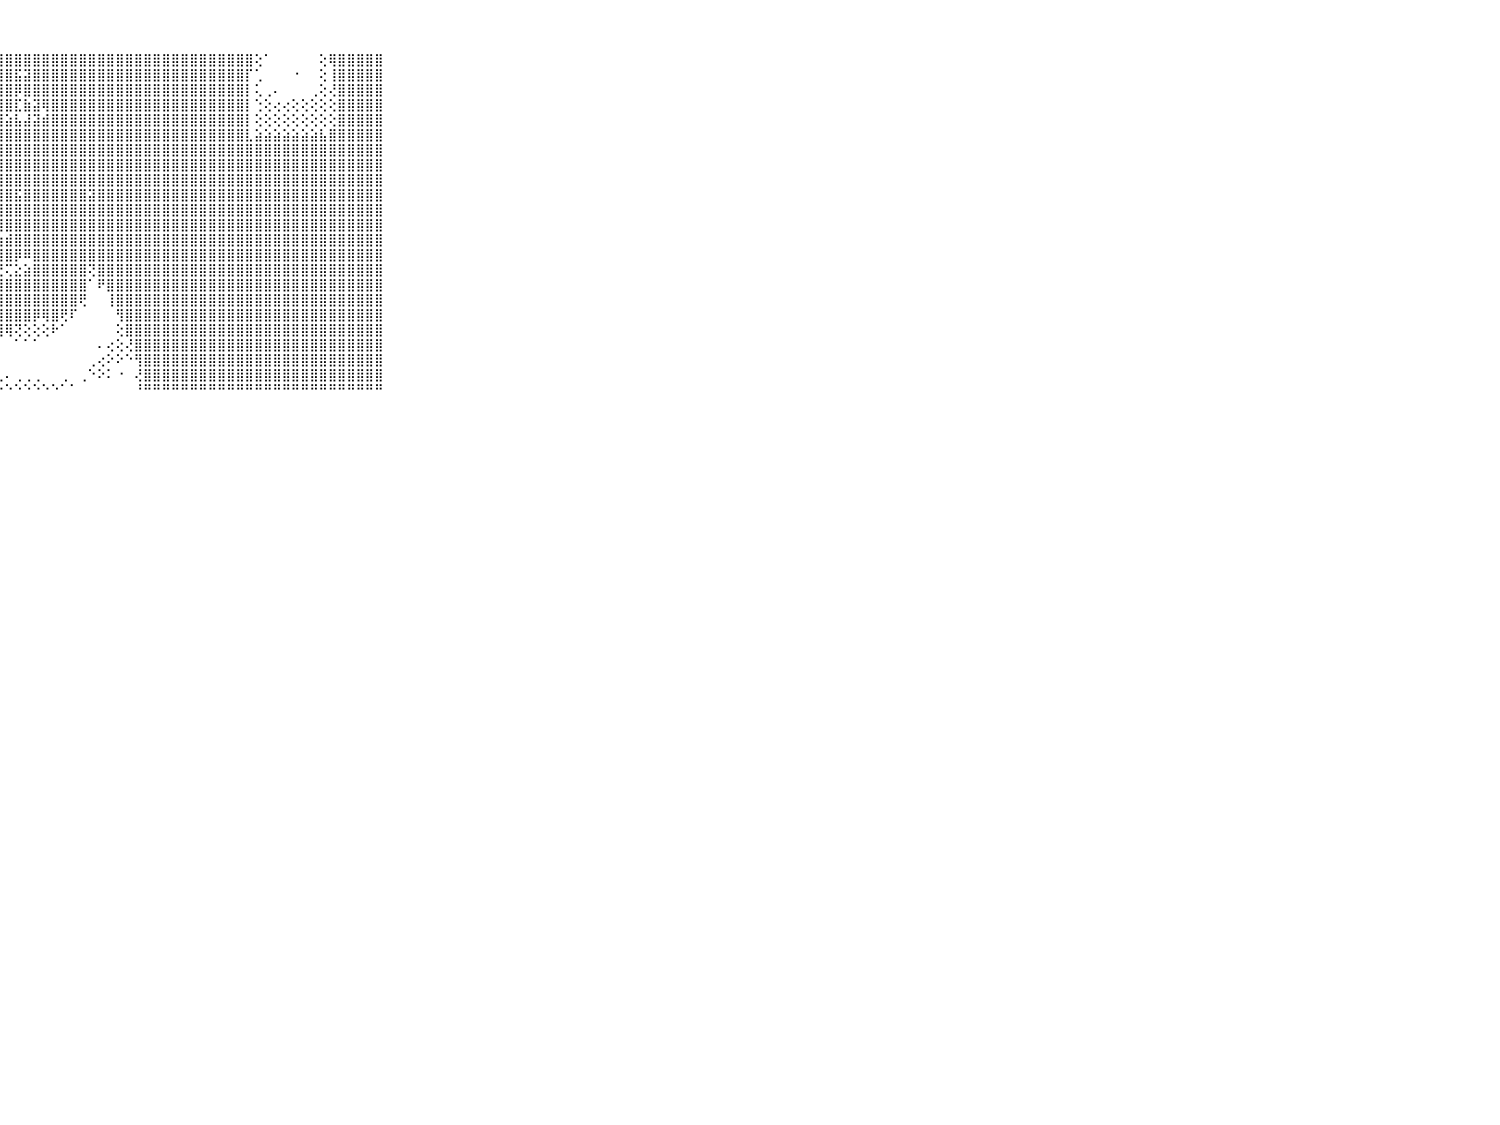

⠀⠀⠀⠀⠀⠀⠀⠀⠀⠀⠀⣿⣿⣿⣿⣿⣿⣿⣿⣿⣿⡿⢿⣿⣿⣿⣿⣿⣿⣿⣿⣿⣿⣿⣿⣿⣿⣿⣿⣿⣿⣿⣿⣿⣿⣿⣿⣿⣿⣿⣿⣿⣿⣿⣿⢕⠁⠀⠀⠀⠀⠀⢕⢿⣿⣿⣿⣿⣿⠀⠀⠀⠀⠀⠀⠀⠀⠀⠀⠀⠀
⠀⠀⠀⠀⠀⠀⠀⠀⠀⠀⠀⣿⣿⣿⣿⣿⣿⡿⠋⠁⠁⢄⢔⣄⣕⣅⣕⣸⣿⣯⣽⣿⣿⣿⣿⣿⣿⣿⣿⣿⣿⣿⣿⣿⣿⣿⣿⣿⣿⣿⣿⣿⣿⣿⡏⢁⠀⠀⠀⠐⠀⠀⢕⢸⣿⣿⣿⣿⣿⠀⠀⠀⠀⠀⠀⠀⠀⠀⠀⠀⠀
⠀⠀⠀⠀⠀⠀⠀⠀⠀⠀⠀⣿⣿⣿⡿⢟⠙⠑⢕⣰⡕⢺⠏⢝⠜⠝⢟⣿⣿⡿⣿⣿⣿⣿⣿⣿⣿⣿⣿⣿⣿⣿⣿⣿⣿⣿⣿⣿⣿⣿⣿⣿⣿⣿⡇⢅⢀⠄⠀⠀⠀⢀⢕⢜⣿⣿⣿⣿⣿⠀⠀⠀⠀⠀⠀⠀⠀⠀⠀⠀⠀
⠀⠀⠀⠀⠀⠀⠀⠀⠀⠀⠀⣿⣿⣿⢕⠀⢀⢑⢋⢑⢅⢅⢀⢕⢕⡕⣵⣼⣿⣏⣷⣽⢿⣿⣿⣿⣿⣿⣿⣿⣿⣿⣿⣿⣿⣿⣿⣿⣿⣿⣿⣿⣿⣿⡇⢑⢕⢔⢔⢕⢕⢕⢕⢕⣿⣿⣿⣿⣿⠀⠀⠀⠀⠀⠀⠀⠀⠀⠀⠀⠀
⠀⠀⠀⠀⠀⠀⠀⠀⠀⠀⠀⢿⣿⡟⢕⢄⣀⢅⢕⢕⢕⢕⢕⢕⢜⣝⣵⣽⣵⣧⣼⣽⣾⣿⣿⣿⣿⣿⣿⣿⣿⣿⣿⣿⣿⣿⣿⣿⣿⣿⣿⣿⣿⣿⡇⢕⢕⢕⢕⢕⢕⢕⢕⢕⣿⣿⣿⣿⣿⠀⠀⠀⠀⠀⠀⠀⠀⠀⠀⠀⠀
⠀⠀⠀⠀⠀⠀⠀⠀⠀⠀⠀⣾⣿⣇⢕⢕⢏⢕⢕⣵⣵⣷⣷⣾⣿⣿⣿⣿⣿⣿⣿⣿⣿⣿⣿⣿⣿⣿⣿⣿⣿⣿⣿⣿⣿⣿⣿⣿⣿⣿⣿⣿⣿⣿⣇⣵⣵⣵⣵⣵⣵⣵⣧⣿⣿⣿⣿⣿⣿⠀⠀⠀⠀⠀⠀⠀⠀⠀⠀⠀⠀
⠀⠀⠀⠀⠀⠀⠀⠀⠀⠀⠀⣿⣿⣿⡇⢕⢕⣼⣿⣿⣿⣿⣿⣿⣿⣿⣿⣿⣿⣿⣿⣿⣿⣿⣿⣿⣿⣿⣿⣿⣿⣿⣿⣿⣿⣿⣿⣿⣿⣿⣿⣿⣿⣿⣿⣿⣿⣿⣿⣿⣿⣿⣿⣿⣿⣿⣿⣿⣿⠀⠀⠀⠀⠀⠀⠀⠀⠀⠀⠀⠀
⠀⠀⠀⠀⠀⠀⠀⠀⠀⠀⠀⣿⣾⣿⡧⢕⢕⣿⣿⣿⣿⣿⣿⣿⣿⣿⣿⣿⣿⣿⣿⣿⣿⣿⣿⣿⣿⣿⣿⣿⣿⣿⣿⣿⣿⣿⣿⣿⣿⣿⣿⣿⣿⣿⣿⣿⣿⣿⣿⣿⣿⣿⣿⣿⣿⣿⣿⣿⣿⠀⠀⠀⠀⠀⠀⠀⠀⠀⠀⠀⠀
⠀⠀⠀⠀⠀⠀⠀⠀⠀⠀⠀⣿⣿⣿⣿⢕⢜⣿⣿⣿⣿⣿⣿⣿⣿⣿⣿⣿⣿⣿⣿⣿⣿⣿⣿⣿⣿⣿⣿⣿⣿⣿⣿⣿⣿⣿⣿⣿⣿⣿⣿⣿⣿⣿⣿⣿⣿⣿⣿⣿⣿⣿⣿⣿⣿⣿⣿⣿⣿⠀⠀⠀⠀⠀⠀⠀⠀⠀⠀⠀⠀
⠀⠀⠀⠀⠀⠀⠀⠀⠀⠀⠀⣿⣿⣿⣿⡇⢕⢿⣿⣿⣿⣿⣿⣿⣿⣿⣿⣿⣿⣯⣿⣿⣿⣿⣿⣿⣿⣽⣿⣿⣿⣿⣿⣿⣿⣿⣿⣿⣿⣿⣿⣿⣿⣿⣿⣿⣿⣿⣿⣿⣿⣿⣿⣿⣿⣿⣿⣿⣿⠀⠀⠀⠀⠀⠀⠀⠀⠀⠀⠀⠀
⠀⠀⠀⠀⠀⠀⠀⠀⠀⠀⠀⣸⣿⣿⣿⣿⣕⢸⣿⣿⣿⣽⣿⣿⣿⣿⣿⣿⣿⣿⣿⣿⣿⣿⣿⣿⣿⣿⣿⣿⣿⣿⣿⣿⣿⣿⣿⣿⣿⣿⣿⣿⣿⣿⣿⣿⣿⣿⣿⣿⣿⣿⣿⣿⣿⣿⣿⣿⣿⠀⠀⠀⠀⠀⠀⠀⠀⠀⠀⠀⠀
⠀⠀⠀⠀⠀⠀⠀⠀⠀⠀⠀⣿⣿⣿⣿⣿⣿⣧⣿⣿⣿⣿⣿⣿⣿⣿⣿⣿⣿⣿⣿⣿⣿⣿⣿⣿⣿⣿⣿⣿⣿⣿⣿⣿⣿⣿⣿⣿⣿⣿⣿⣿⣿⣿⣿⣿⣿⣿⣿⣿⣿⣿⣿⣿⣿⣿⣿⣿⣿⠀⠀⠀⠀⠀⠀⠀⠀⠀⠀⠀⠀
⠀⠀⠀⠀⠀⠀⠀⠀⠀⠀⠀⣿⣿⣿⣿⣿⣿⣿⣿⣿⣿⣿⣿⣿⣯⣿⣯⣵⣾⣿⣿⣿⣿⣿⣿⣿⣿⣿⣿⣿⣿⣿⣿⣿⣿⣿⣿⣿⣿⣿⣿⣿⣿⣿⣿⣿⣿⣿⣿⣿⣿⣿⣿⣿⣿⣿⣿⣿⣿⠀⠀⠀⠀⠀⠀⠀⠀⠀⠀⠀⠀
⠀⠀⠀⠀⠀⠀⠀⠀⠀⠀⠀⣿⣿⣿⣿⣿⣿⣿⣿⣿⣿⣿⣿⣿⣿⣿⣿⣿⣿⡿⠿⣿⣿⣿⣿⣿⣿⣿⣿⣿⣿⣿⣿⣿⣿⣿⣿⣿⣿⣿⣿⣿⣿⣿⣿⣿⣿⣿⣿⣿⣿⣿⣿⣿⣿⣿⣿⣿⣿⠀⠀⠀⠀⠀⠀⠀⠀⠀⠀⠀⠀
⠀⠀⠀⠀⠀⠀⠀⠀⠀⠀⠀⣿⣿⣿⣿⣿⣿⣿⣿⣿⣿⣿⣿⣿⣟⢝⢛⢛⢍⣕⣵⣿⣿⣿⣿⣿⣿⢝⣿⣿⣿⣿⣿⣿⣿⣿⣿⣿⣿⣿⣿⣿⣿⣿⣿⣿⣿⣿⣿⣿⣿⣿⣿⣿⣿⣿⣿⣿⣿⠀⠀⠀⠀⠀⠀⠀⠀⠀⠀⠀⠀
⠀⠀⠀⠀⠀⠀⠀⠀⠀⠀⠀⣿⣿⣿⣿⣿⣿⣿⣿⣿⣿⣿⣿⣿⣿⣷⣿⣿⣿⣿⣿⣿⣿⣿⣿⣿⣿⠁⠟⣿⣿⣿⣿⣿⣿⣿⣿⣿⣿⣿⣿⣿⣿⣿⣿⣿⣿⣿⣿⣿⣿⣿⣿⣿⣿⣿⣿⣿⣿⠀⠀⠀⠀⠀⠀⠀⠀⠀⠀⠀⠀
⠀⠀⠀⠀⠀⠀⠀⠀⠀⠀⠀⣿⣿⣿⣿⣿⣿⣿⣿⣿⣿⣷⣿⢿⣿⣿⣿⣿⣿⣿⣿⣿⣿⣿⣿⣿⢟⠀⠀⢸⣿⣿⣿⣿⣿⣿⣿⣿⣿⣿⣿⣿⣿⣿⣿⣿⣿⣿⣿⣿⣿⣿⣿⣿⣿⣿⣿⣿⣿⠀⠀⠀⠀⠀⠀⠀⠀⠀⠀⠀⠀
⠀⠀⠀⠀⠀⠀⠀⠀⠀⠀⠀⣿⣿⣿⣿⣿⣿⣿⣿⣿⣿⣿⣿⢜⣿⣿⣿⣿⣿⣿⣿⡿⢿⣿⢟⠏⠀⠀⠀⠀⢻⣿⣿⣿⣿⣿⣿⣿⣿⣿⣿⣿⣿⣿⣿⣿⣿⣿⣿⣿⣿⣿⣿⣿⣿⣿⣿⣿⣿⠀⠀⠀⠀⠀⠀⠀⠀⠀⠀⠀⠀
⠀⠀⠀⠀⠀⠀⠀⠀⠀⠀⠀⣿⣿⣿⣿⣿⣿⣿⣿⣿⣿⣿⣿⣧⢜⢻⢟⢻⢿⢝⢕⢕⢕⠗⠁⠀⠀⠀⠀⠀⢕⣿⣿⣿⣿⣿⣿⣿⣿⣿⣿⣿⣿⣿⣿⣿⣿⣿⣿⣿⣿⣿⣿⣿⣿⣿⣿⣿⣿⠀⠀⠀⠀⠀⠀⠀⠀⠀⠀⠀⠀
⠀⠀⠀⠀⠀⠀⠀⠀⠀⠀⠀⣿⣿⣿⣿⣿⣿⣿⣿⣿⣿⣿⣿⣿⣇⢁⠑⠀⠀⠁⠁⠁⠀⠀⠀⠀⠀⠀⠄⢔⢕⢜⣿⣿⣿⣿⣿⣿⣿⣿⣿⣿⣿⣿⣿⣿⣿⣿⣿⣿⣿⣿⣿⣿⣿⣿⣿⣿⣿⠀⠀⠀⠀⠀⠀⠀⠀⠀⠀⠀⠀
⠀⠀⠀⠀⠀⠀⠀⠀⠀⠀⠀⣿⣿⣿⣿⣿⣿⣿⣿⣿⣿⣿⣿⣿⣿⡇⠀⠀⠀⠀⠀⠀⠀⠀⠀⠀⠀⢀⢔⠕⠕⠑⢻⣿⣿⣿⣿⣿⣿⣿⣿⣿⣿⣿⣿⣿⣿⣿⣿⣿⣿⣿⣿⣿⣿⣿⣿⣿⣿⠀⠀⠀⠀⠀⠀⠀⠀⠀⠀⠀⠀
⠀⠀⠀⠀⠀⠀⠀⠀⠀⠀⠀⣿⣿⣿⣿⣿⣿⣿⣿⣿⣿⣿⣿⣿⣿⡇⢀⢄⠄⢀⢀⢀⠀⠀⢀⠀⢀⠑⠕⠅⠐⠀⢜⣿⣿⣿⣿⣿⣿⣿⣿⣿⣿⣿⣿⣿⣿⣿⣿⣿⣿⣿⣿⣿⣿⣿⣿⣿⣿⠀⠀⠀⠀⠀⠀⠀⠀⠀⠀⠀⠀
⠀⠀⠀⠀⠀⠀⠀⠀⠀⠀⠀⠛⠛⠛⠛⠛⠛⠛⠛⠛⠛⠛⠛⠛⠛⠛⠓⠑⠑⠑⠑⠑⠑⠑⠁⠁⠀⠀⠀⠀⠀⠀⠘⠛⠛⠛⠛⠛⠛⠛⠛⠛⠛⠛⠛⠛⠛⠛⠛⠛⠛⠛⠛⠛⠛⠛⠛⠛⠛⠀⠀⠀⠀⠀⠀⠀⠀⠀⠀⠀⠀